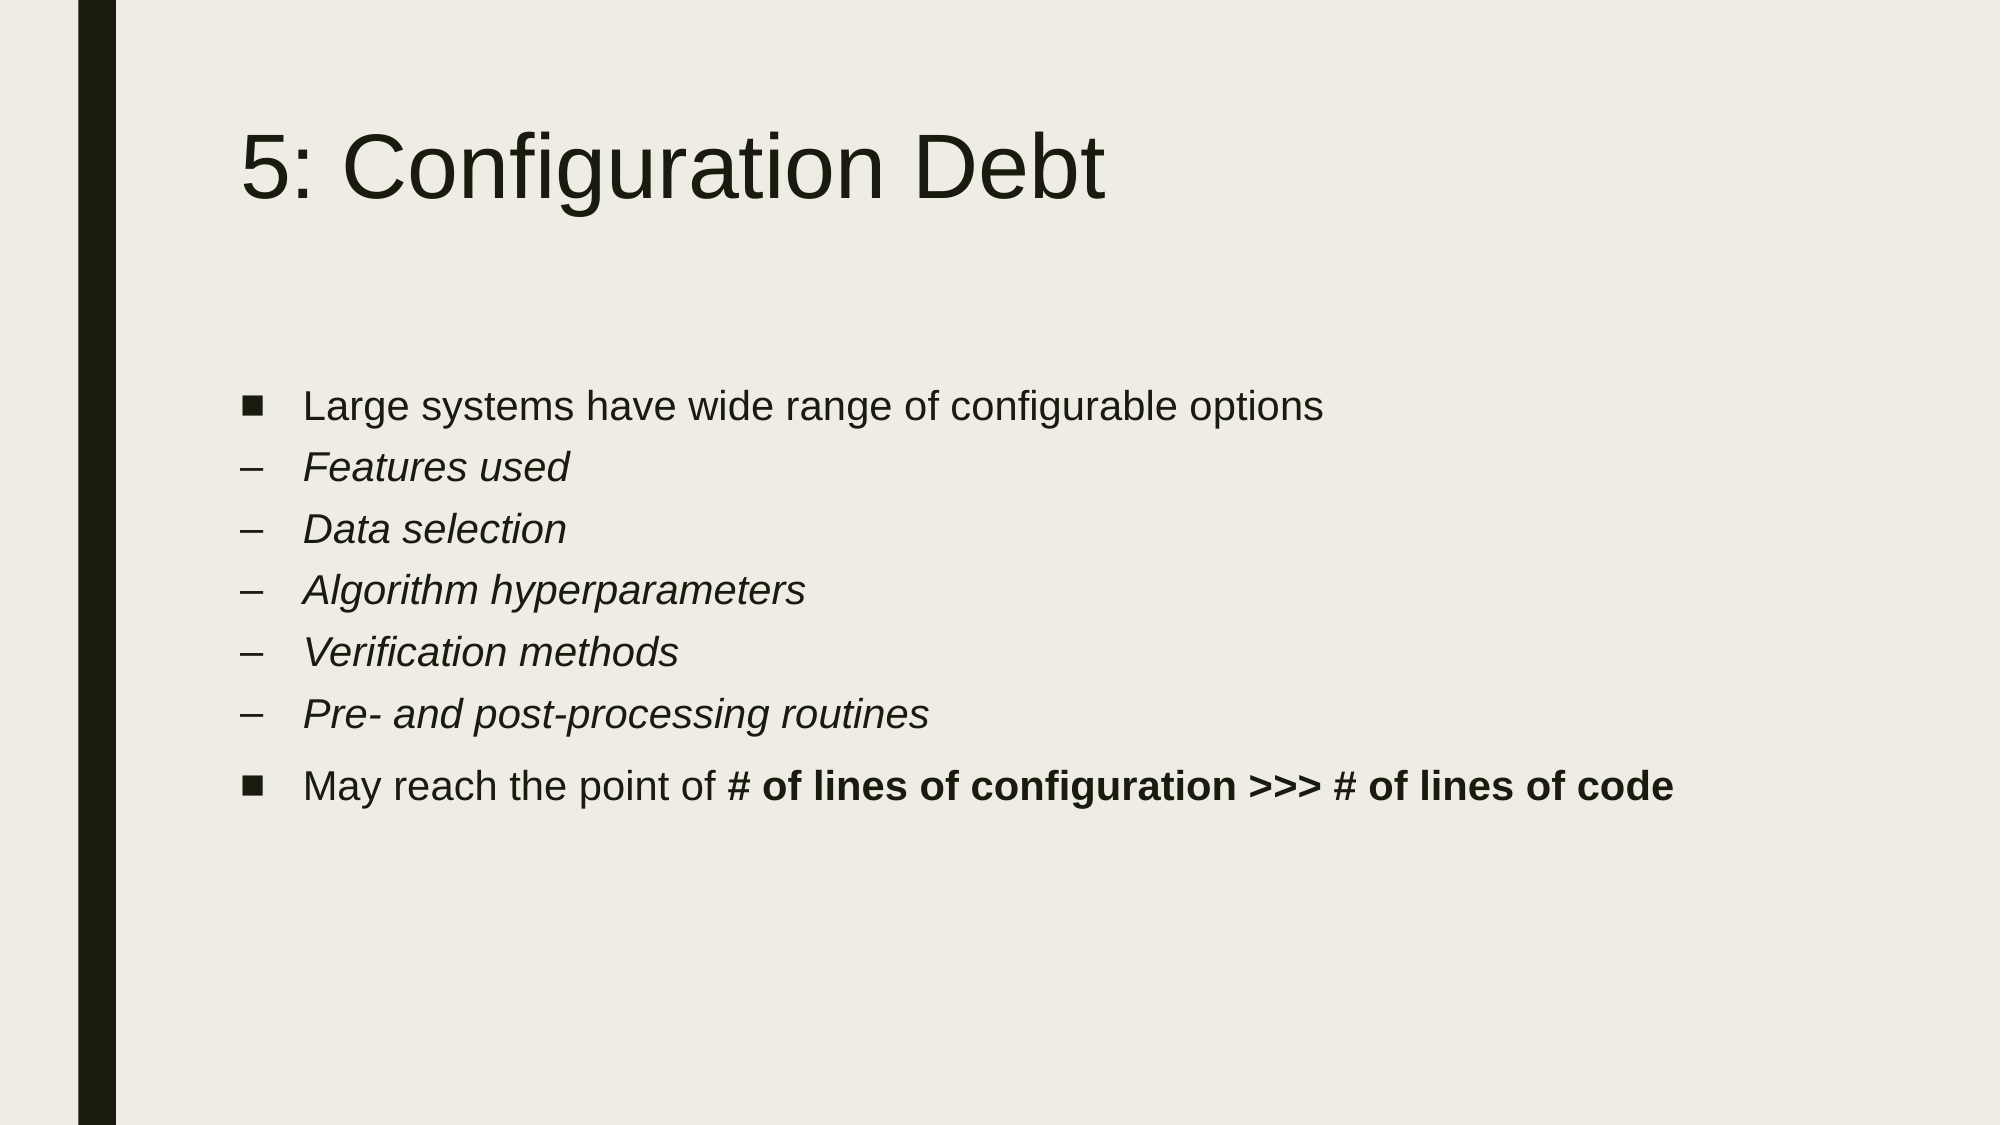

# 5: Configuration Debt
Large systems have wide range of configurable options
Features used
Data selection
Algorithm hyperparameters
Verification methods
Pre- and post-processing routines
May reach the point of # of lines of configuration >>> # of lines of code